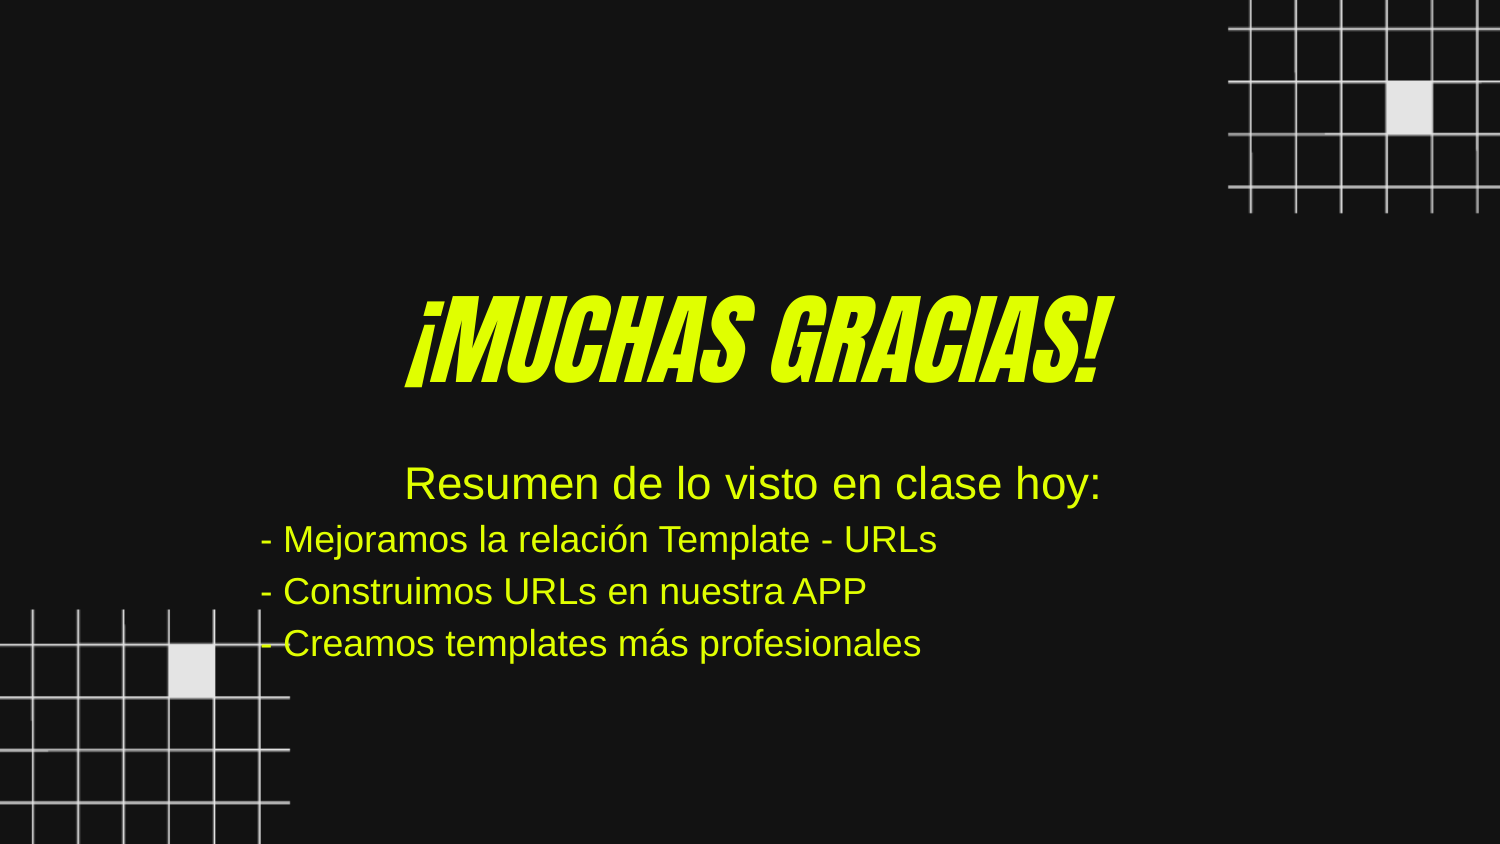

¡MUCHAS GRACIAS!
Resumen de lo visto en clase hoy:
- Mejoramos la relación Template - URLs
- Construimos URLs en nuestra APP
- Creamos templates más profesionales